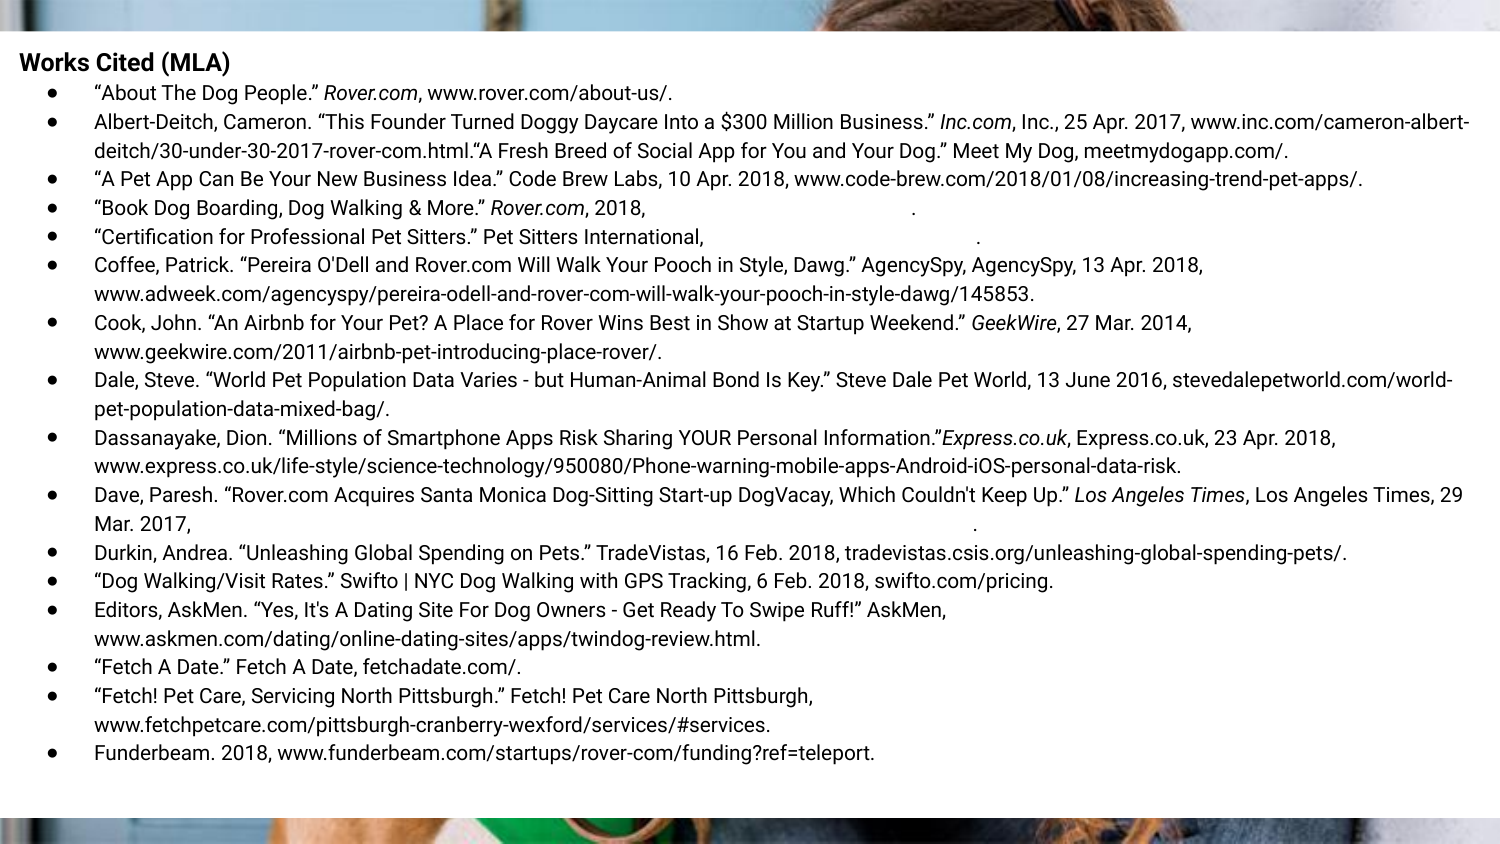

Works Cited (MLA)
“About The Dog People.” Rover.com, www.rover.com/about-us/.
Albert-Deitch, Cameron. “This Founder Turned Doggy Daycare Into a $300 Million Business.” Inc.com, Inc., 25 Apr. 2017, www.inc.com/cameron-albert-deitch/30-under-30-2017-rover-com.html.“A Fresh Breed of Social App for You and Your Dog.” Meet My Dog, meetmydogapp.com/.
“A Pet App Can Be Your New Business Idea.” Code Brew Labs, 10 Apr. 2018, www.code-brew.com/2018/01/08/increasing-trend-pet-apps/.
“Book Dog Boarding, Dog Walking & More.” Rover.com, 2018, www.rover.com/?ref=header.
“Certification for Professional Pet Sitters.” Pet Sitters International, www.petsit.com/certification.
Coffee, Patrick. “Pereira O'Dell and Rover.com Will Walk Your Pooch in Style, Dawg.” AgencySpy, AgencySpy, 13 Apr. 2018, www.adweek.com/agencyspy/pereira-odell-and-rover-com-will-walk-your-pooch-in-style-dawg/145853.
Cook, John. “An Airbnb for Your Pet? A Place for Rover Wins Best in Show at Startup Weekend.” GeekWire, 27 Mar. 2014, www.geekwire.com/2011/airbnb-pet-introducing-place-rover/.
Dale, Steve. “World Pet Population Data Varies - but Human-Animal Bond Is Key.” Steve Dale Pet World, 13 June 2016, stevedalepetworld.com/world-pet-population-data-mixed-bag/.
Dassanayake, Dion. “Millions of Smartphone Apps Risk Sharing YOUR Personal Information.”Express.co.uk, Express.co.uk, 23 Apr. 2018, www.express.co.uk/life-style/science-technology/950080/Phone-warning-mobile-apps-Android-iOS-personal-data-risk.
Dave, Paresh. “Rover.com Acquires Santa Monica Dog-Sitting Start-up DogVacay, Which Couldn't Keep Up.” Los Angeles Times, Los Angeles Times, 29 Mar. 2017, www.latimes.com/business/technology/la-fi-tn-dogvacay-rover-20170329-story.html.
Durkin, Andrea. “Unleashing Global Spending on Pets.” TradeVistas, 16 Feb. 2018, tradevistas.csis.org/unleashing-global-spending-pets/.
“Dog Walking/Visit Rates.” Swifto | NYC Dog Walking with GPS Tracking, 6 Feb. 2018, swifto.com/pricing.
Editors, AskMen. “Yes, It's A Dating Site For Dog Owners - Get Ready To Swipe Ruff!” AskMen, www.askmen.com/dating/online-dating-sites/apps/twindog-review.html.
“Fetch A Date.” Fetch A Date, fetchadate.com/.
“Fetch! Pet Care, Servicing North Pittsburgh.” Fetch! Pet Care North Pittsburgh, www.fetchpetcare.com/pittsburgh-cranberry-wexford/services/#services.
Funderbeam. 2018, www.funderbeam.com/startups/rover-com/funding?ref=teleport.